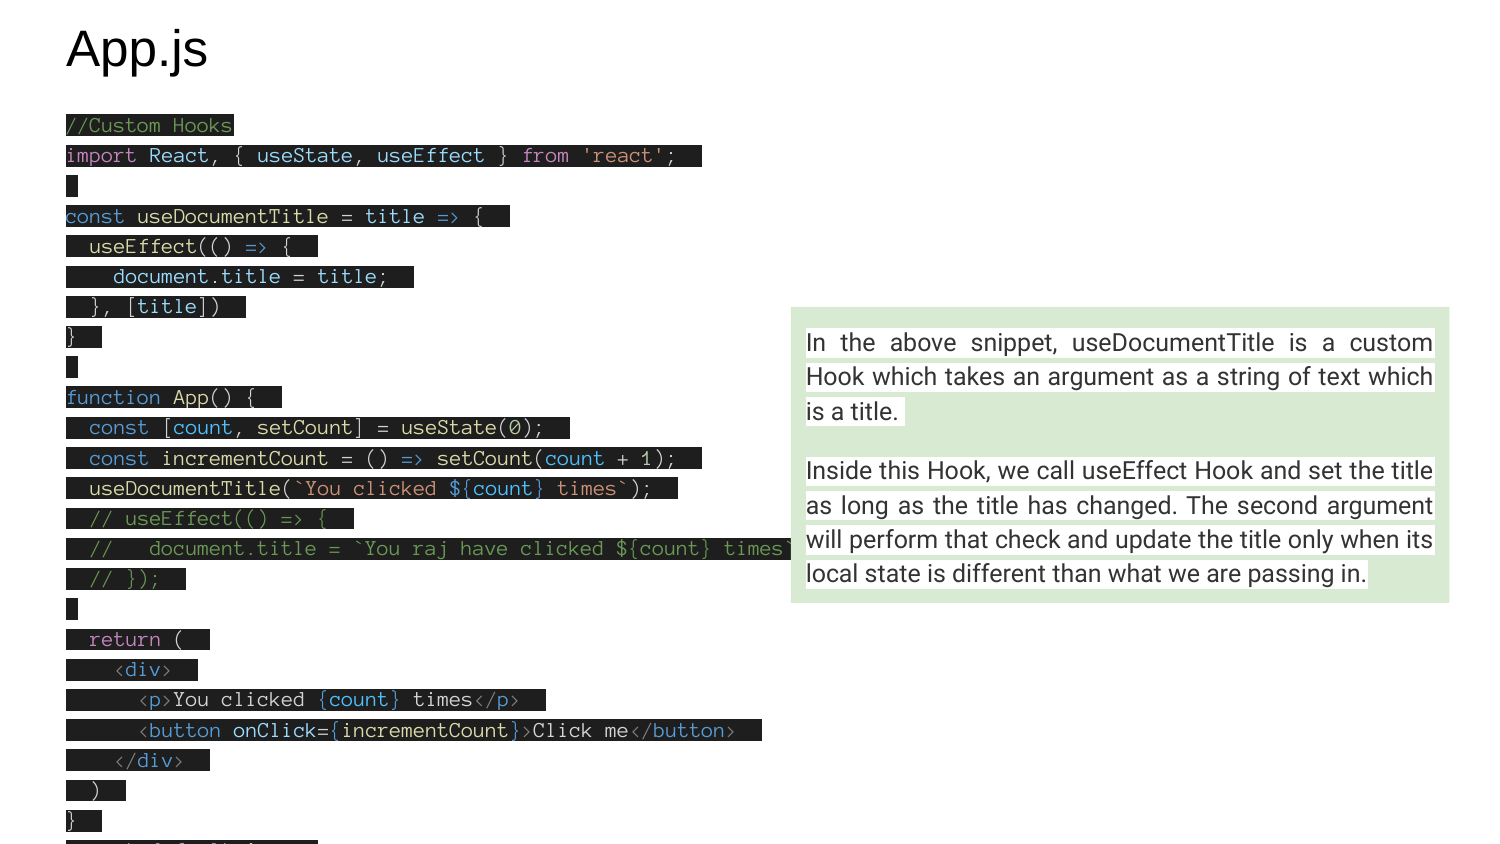

# App.js
//Custom Hooks
import React, { useState, useEffect } from 'react';

const useDocumentTitle = title => {
  useEffect(() => {
    document.title = title;
  }, [title])
}

function App() {
  const [count, setCount] = useState(0);
  const incrementCount = () => setCount(count + 1);
  useDocumentTitle(`You clicked ${count} times`);
  // useEffect(() => {
  //   document.title = `You raj have clicked ${count} times`
  // });

  return (
    <div>
      <p>You clicked {count} times</p>
      <button onClick={incrementCount}>Click me</button>
    </div>
  )
}
export default App;

In the above snippet, useDocumentTitle is a custom Hook which takes an argument as a string of text which is a title.
Inside this Hook, we call useEffect Hook and set the title as long as the title has changed. The second argument will perform that check and update the title only when its local state is different than what we are passing in.